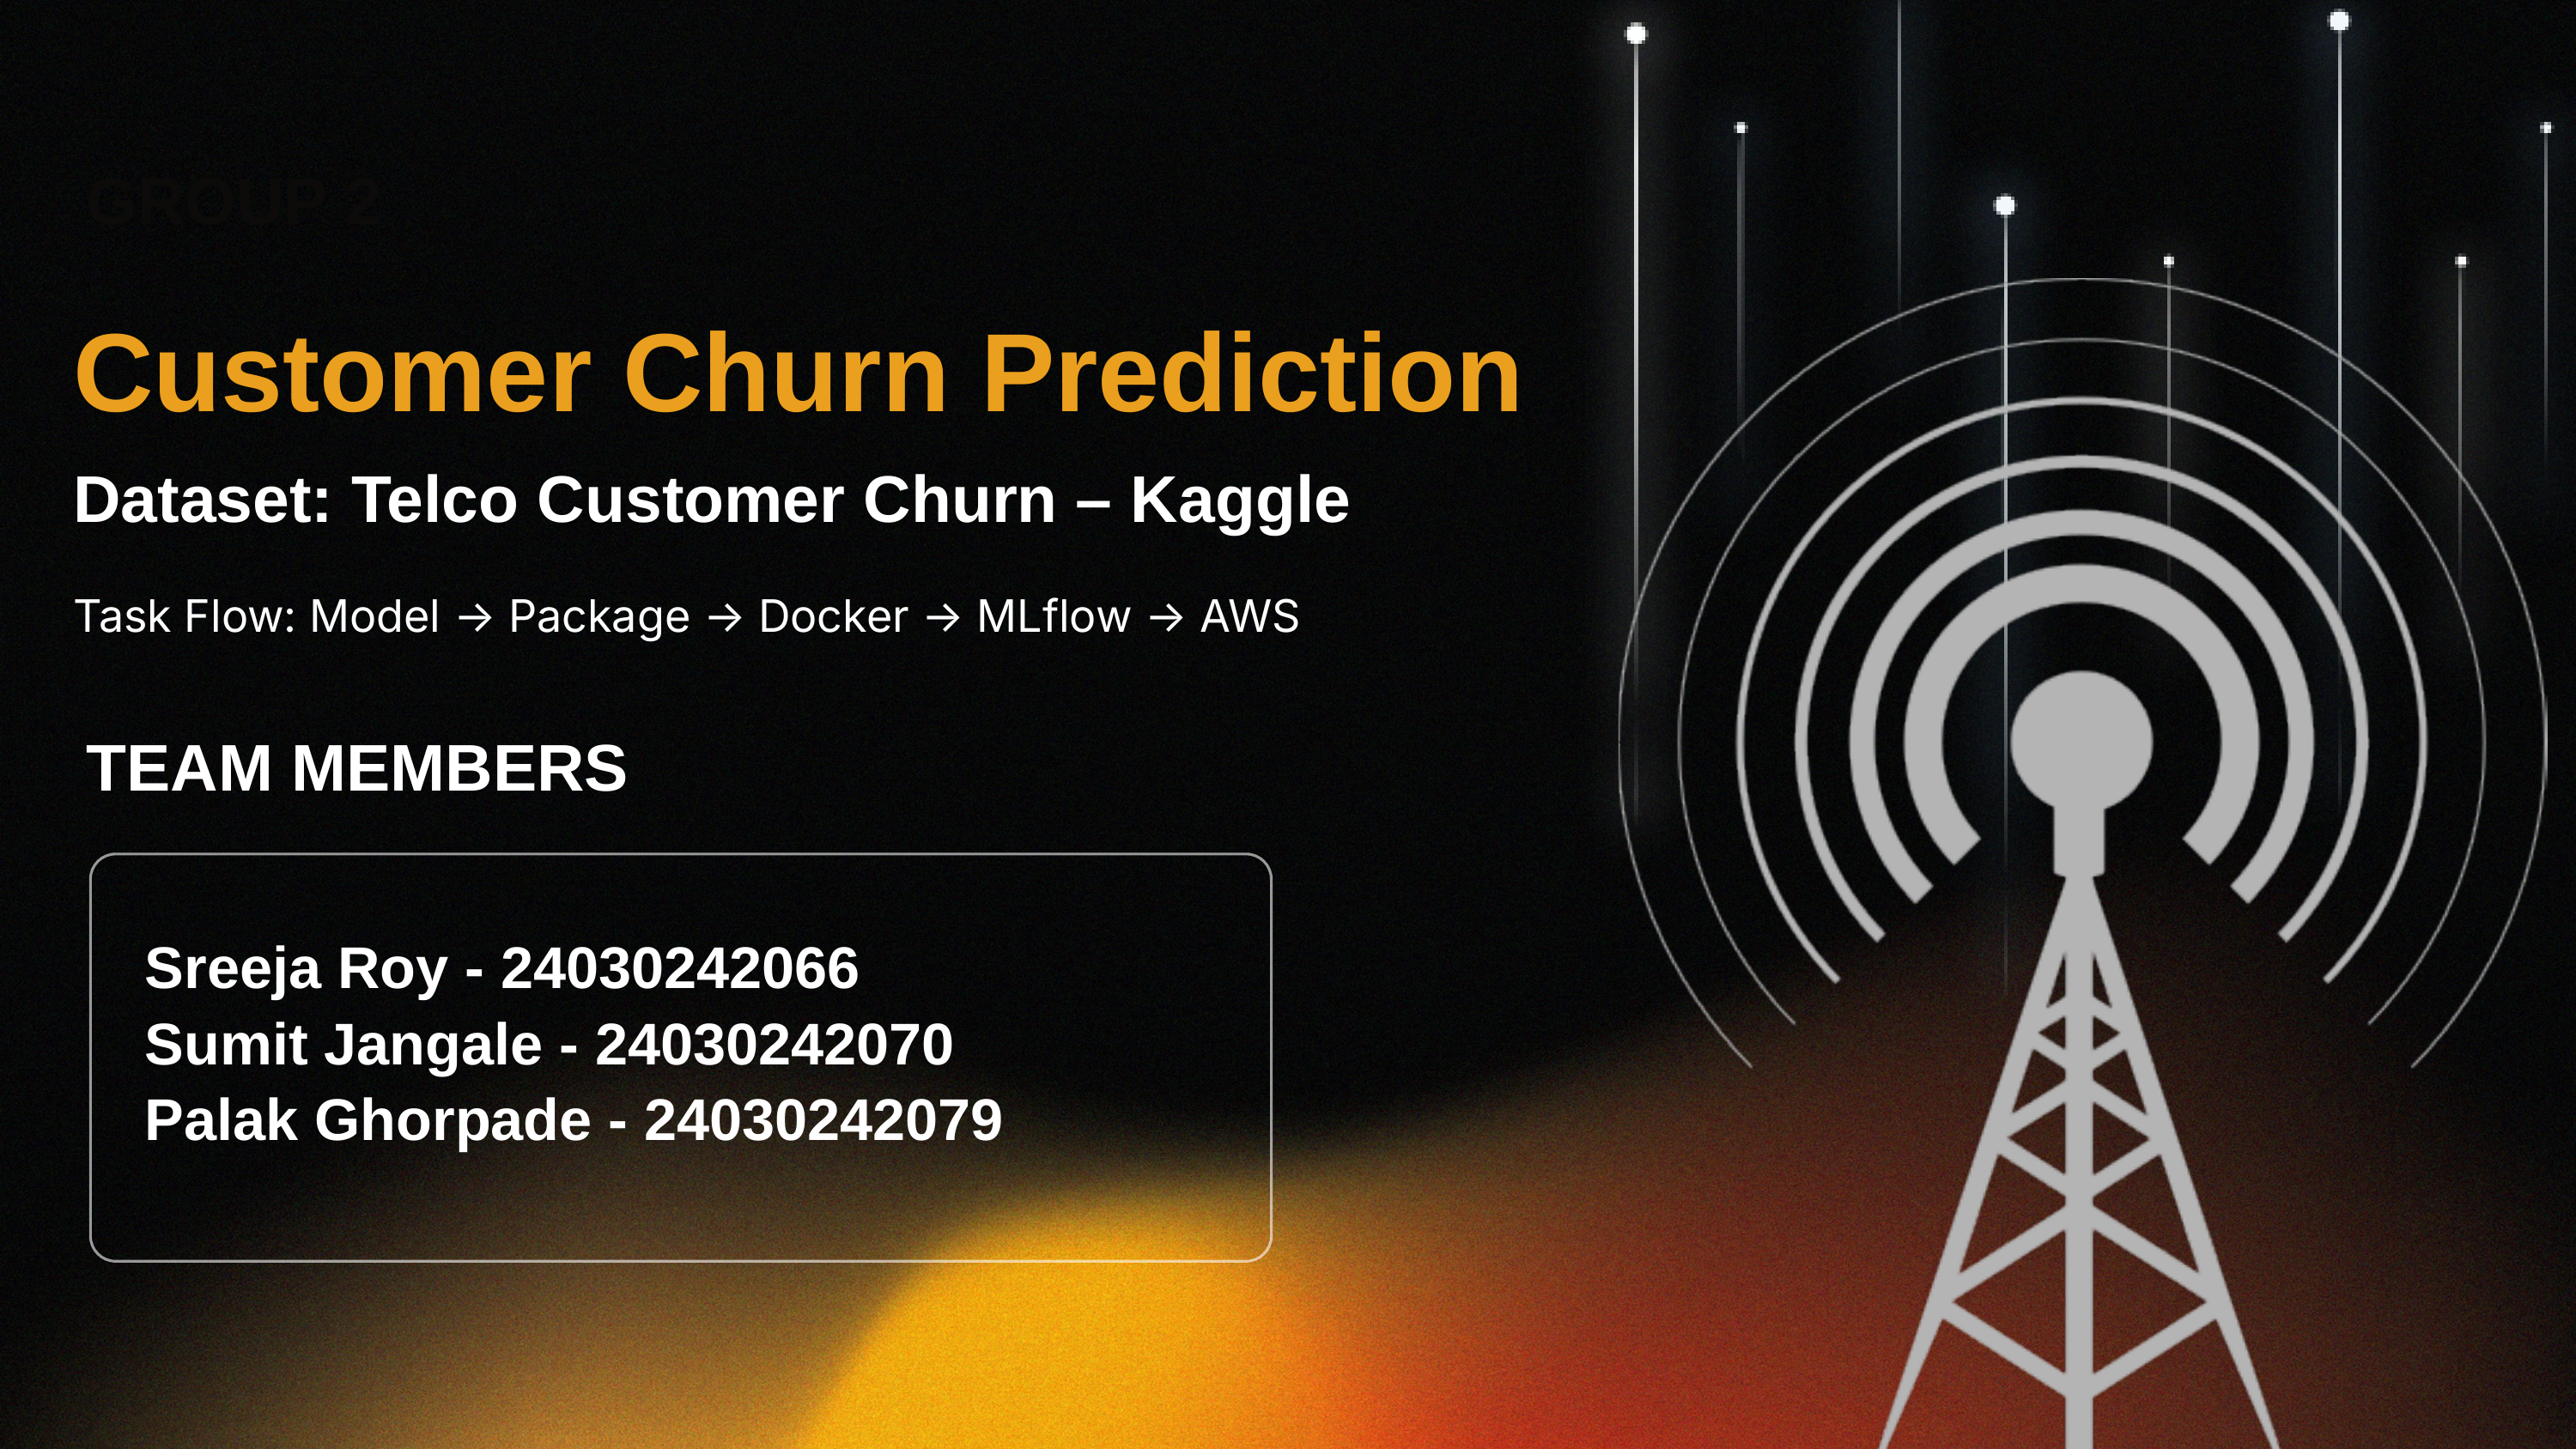

GROUP 2

Customer Churn Prediction
Dataset: Telco Customer Churn – Kaggle
Task Flow: Model → Package → Docker → MLflow → AWS
TEAM MEMBERS

Sreeja Roy - 24030242066
Sumit Jangale - 24030242070
Palak Ghorpade - 24030242079